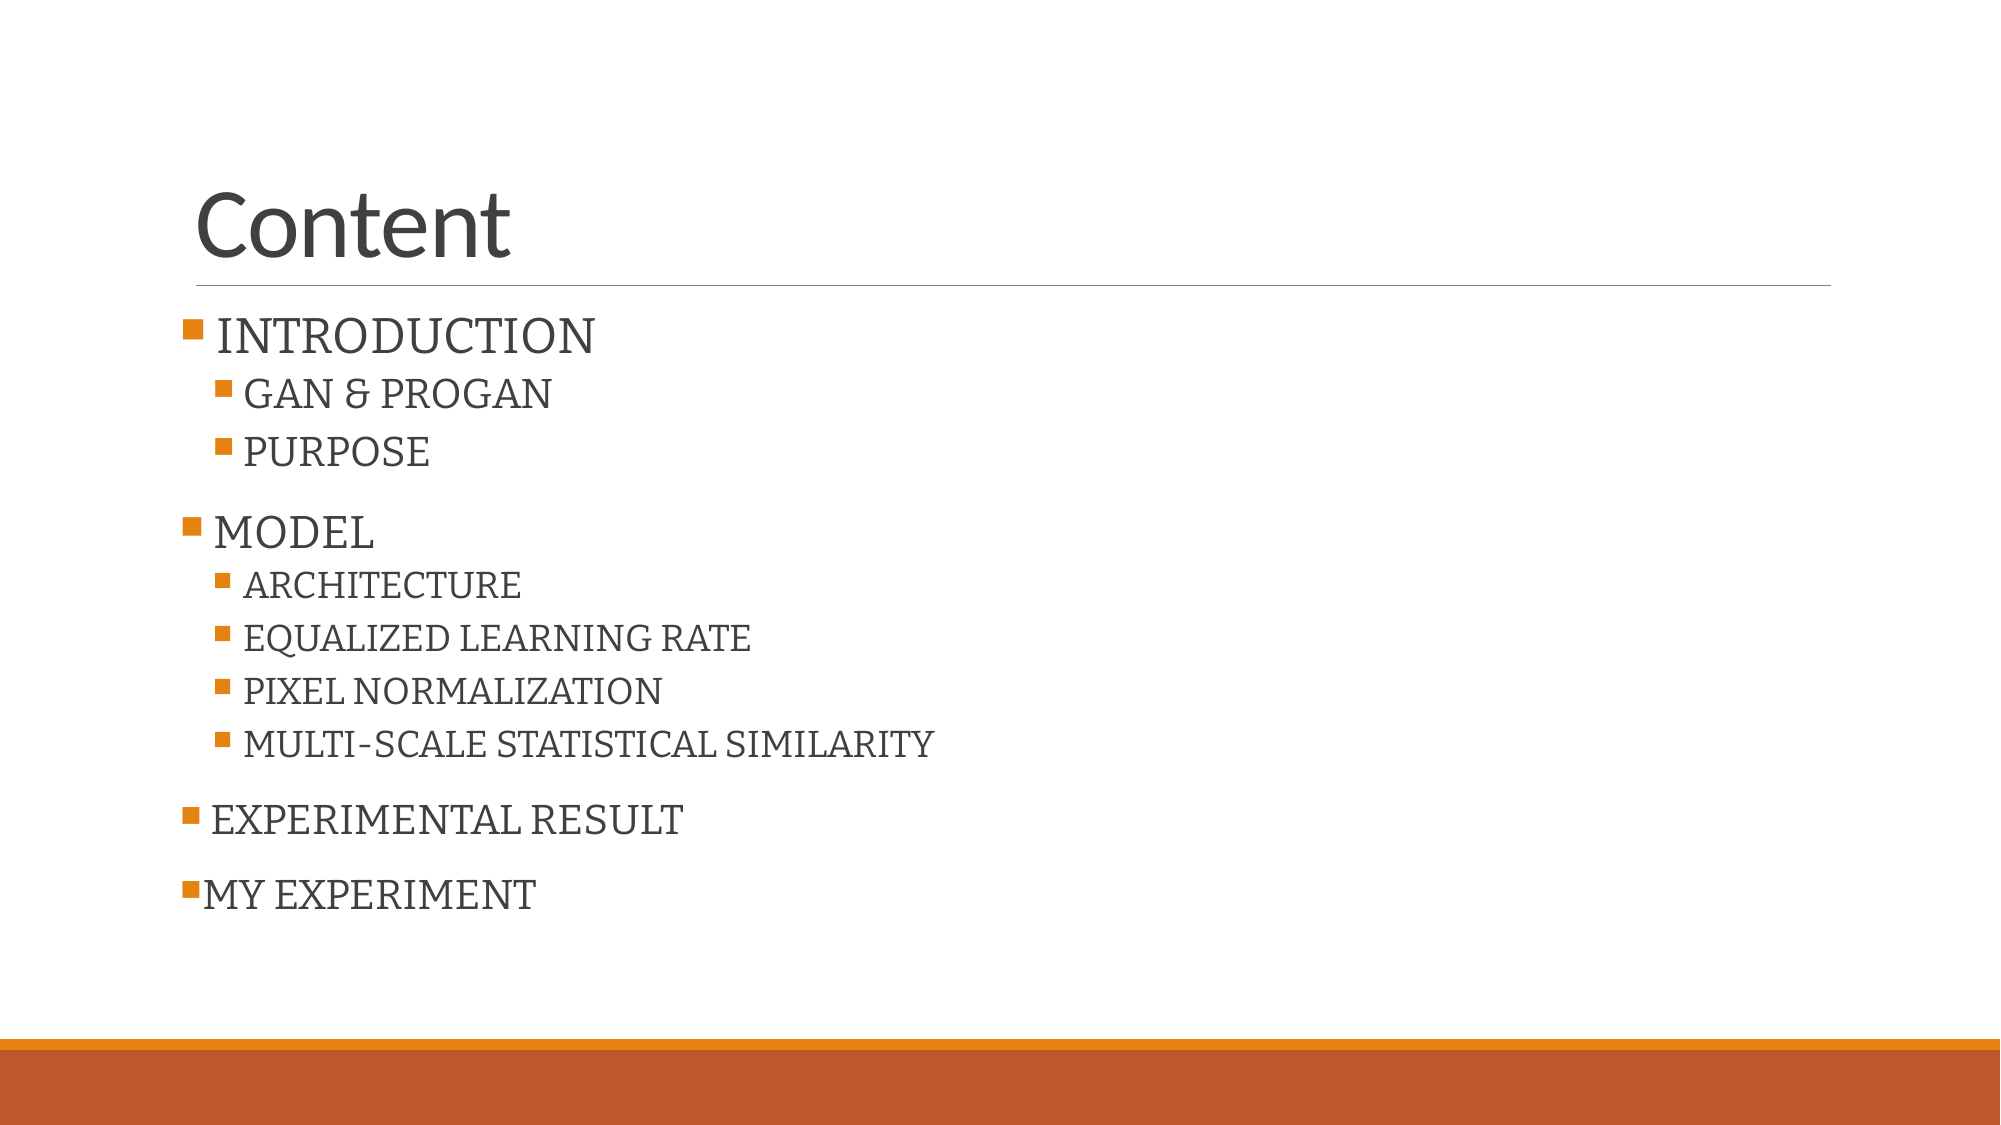

# Content
 INTRODUCTION
GAN & PROGAN
PURPOSE
 MODEL
ARCHITECTURE
EQUALIZED LEARNING RATE
PIXEL NORMALIZATION
MULTI-SCALE STATISTICAL SIMILARITY
 EXPERIMENTAL RESULT
MY EXPERIMENT